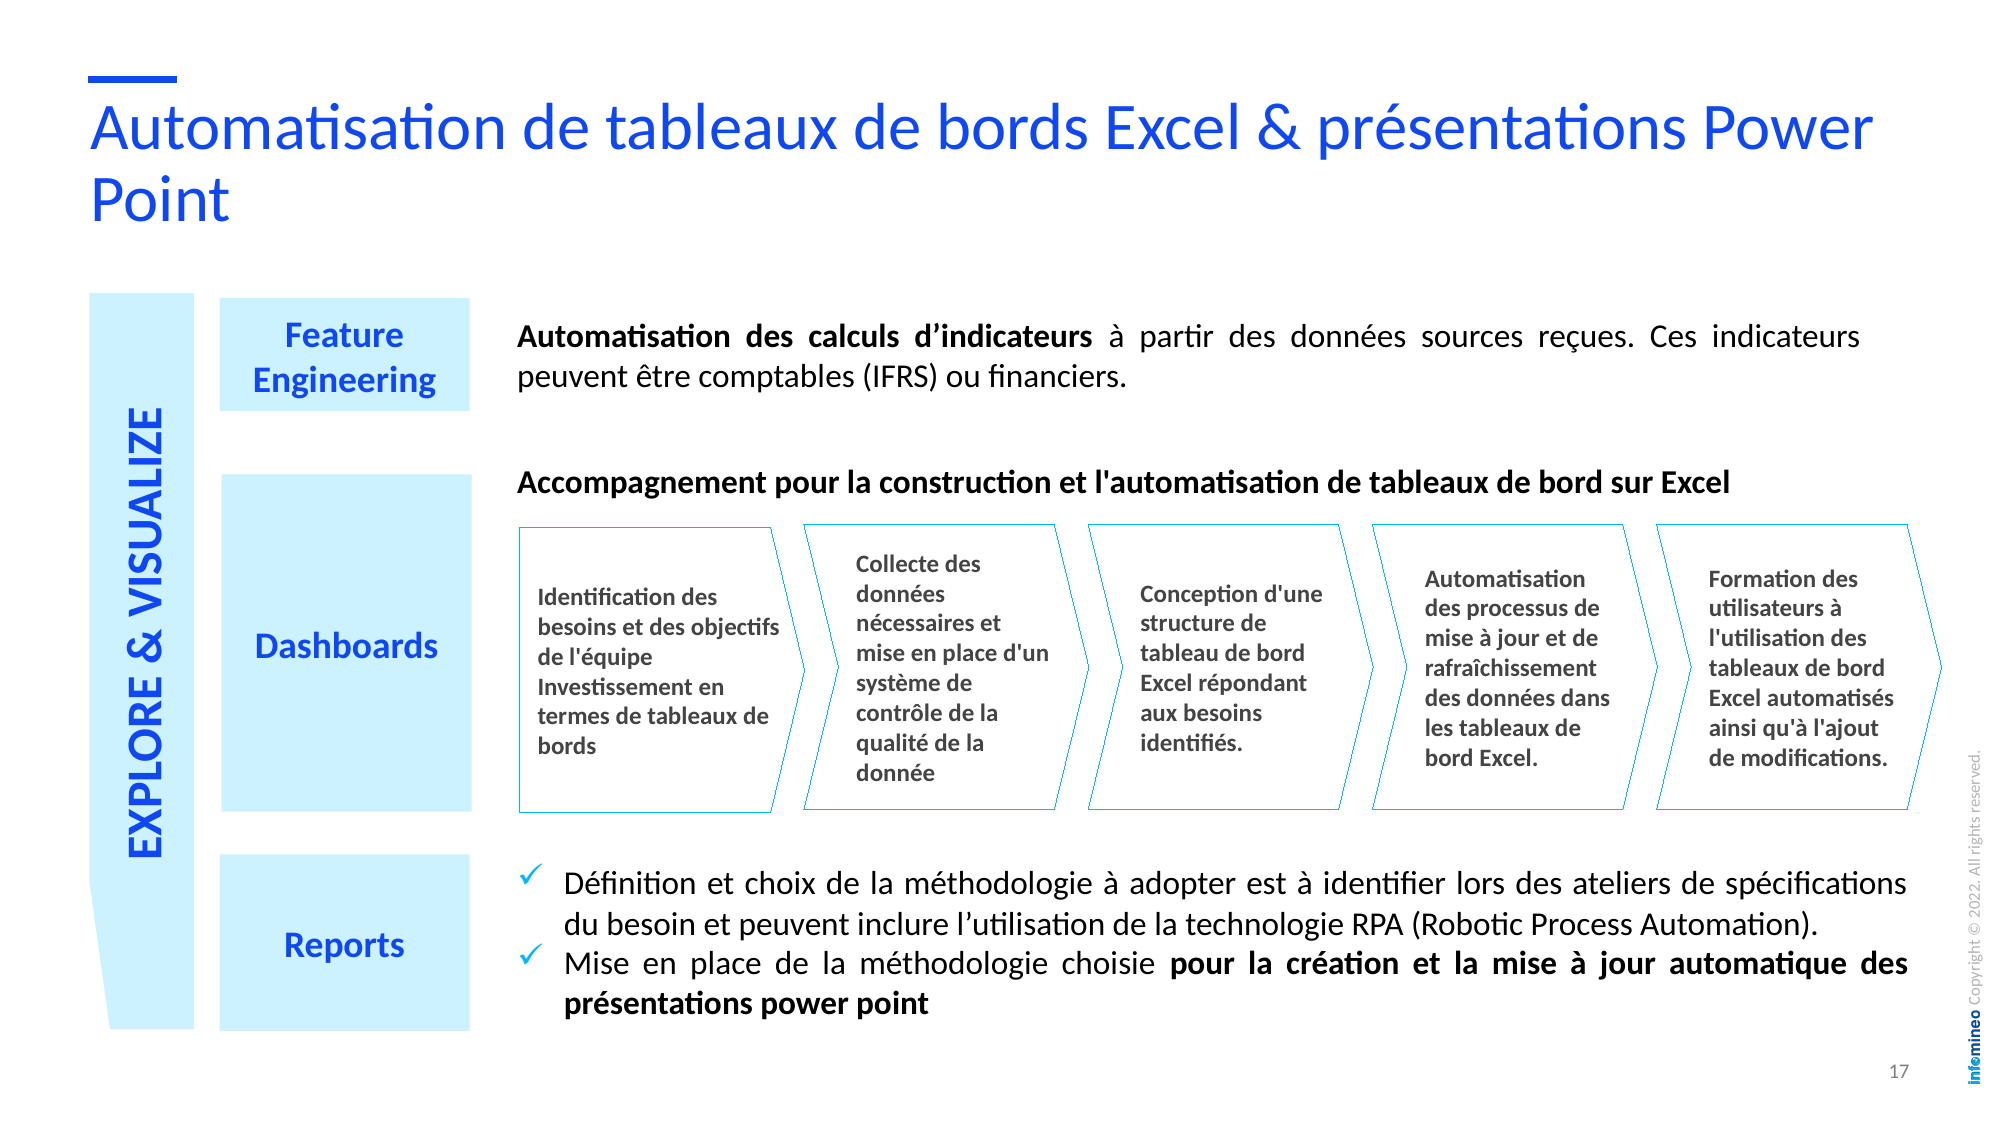

# Automatisation de tableaux de bords Excel & présentations Power Point
Feature Engineering
Automatisation des calculs d’indicateurs à partir des données sources reçues. Ces indicateurs peuvent être comptables (IFRS) ou financiers.
Accompagnement pour la construction et l'automatisation de tableaux de bord sur Excel

Dashboards
Identification des besoins et des objectifs de l'équipe Investissement en termes de tableaux de bords
Collecte des données nécessaires et mise en place d'un système de contrôle de la qualité de la donnée
Conception d'une structure de tableau de bord Excel répondant aux besoins identifiés.
Automatisation des processus de mise à jour et de rafraîchissement des données dans les tableaux de bord Excel.
Formation des utilisateurs à l'utilisation des tableaux de bord Excel automatisés ainsi qu'à l'ajout de modifications.
EXPLORE & VISUALIZE

Reports
Définition et choix de la méthodologie à adopter est à identifier lors des ateliers de spécifications du besoin et peuvent inclure l’utilisation de la technologie RPA (Robotic Process Automation).
Mise en place de la méthodologie choisie pour la création et la mise à jour automatique des présentations power point